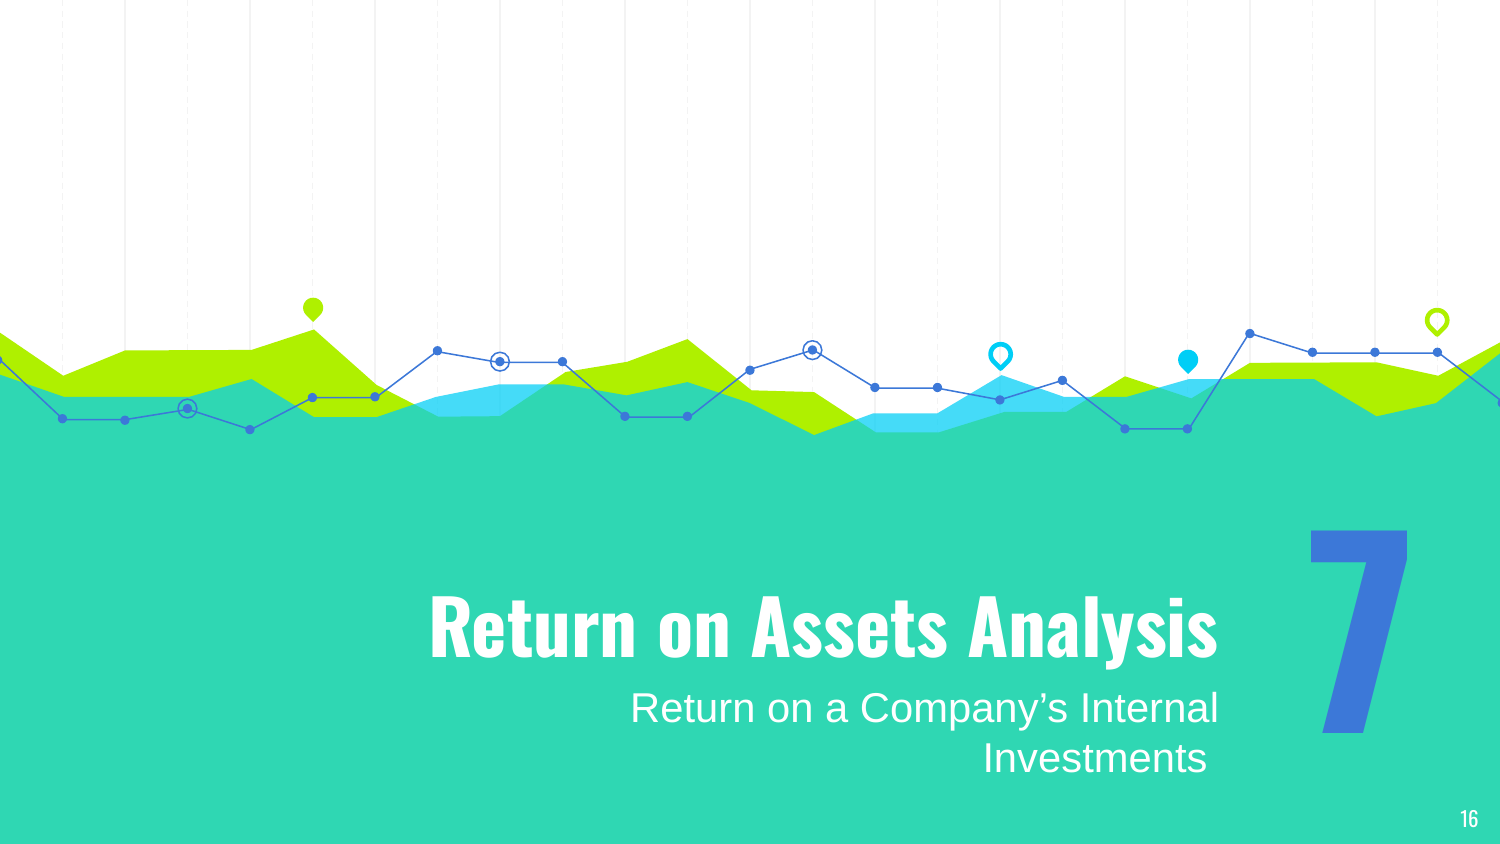

# Return on Assets Analysis
7
Return on a Company’s Internal Investments
16